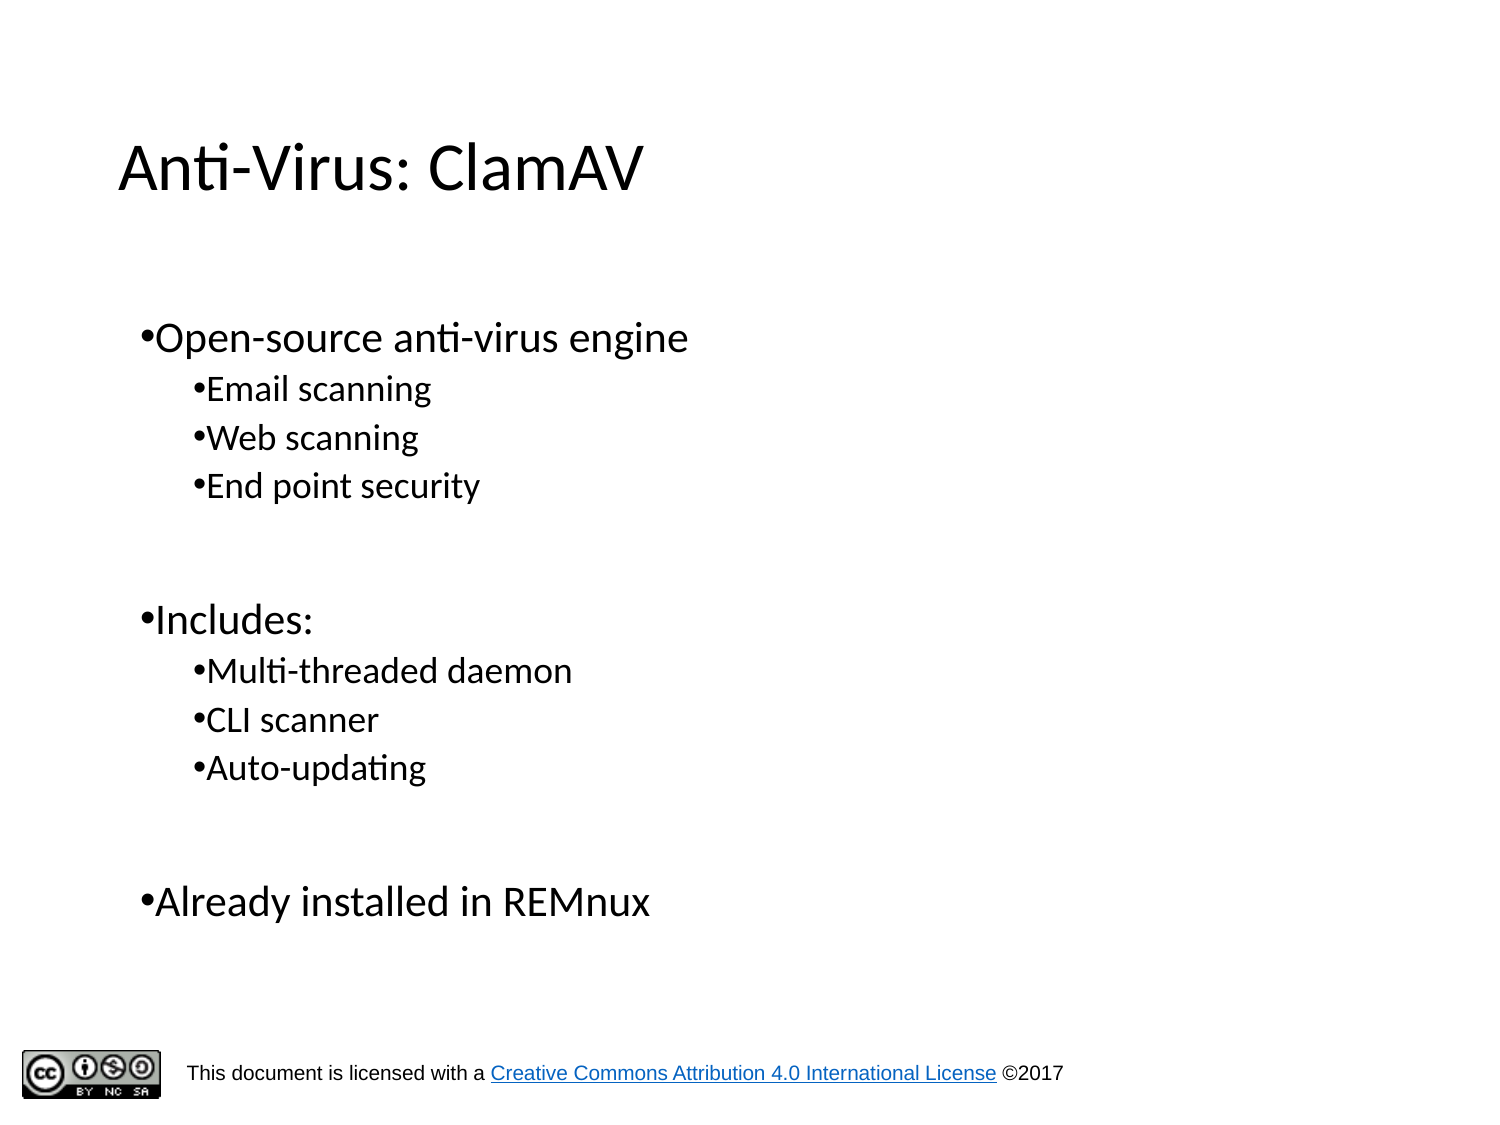

# Anti-Virus: ClamAV
Open-source anti-virus engine
Email scanning
Web scanning
End point security

Includes:
Multi-threaded daemon
CLI scanner
Auto-updating

Already installed in REMnux